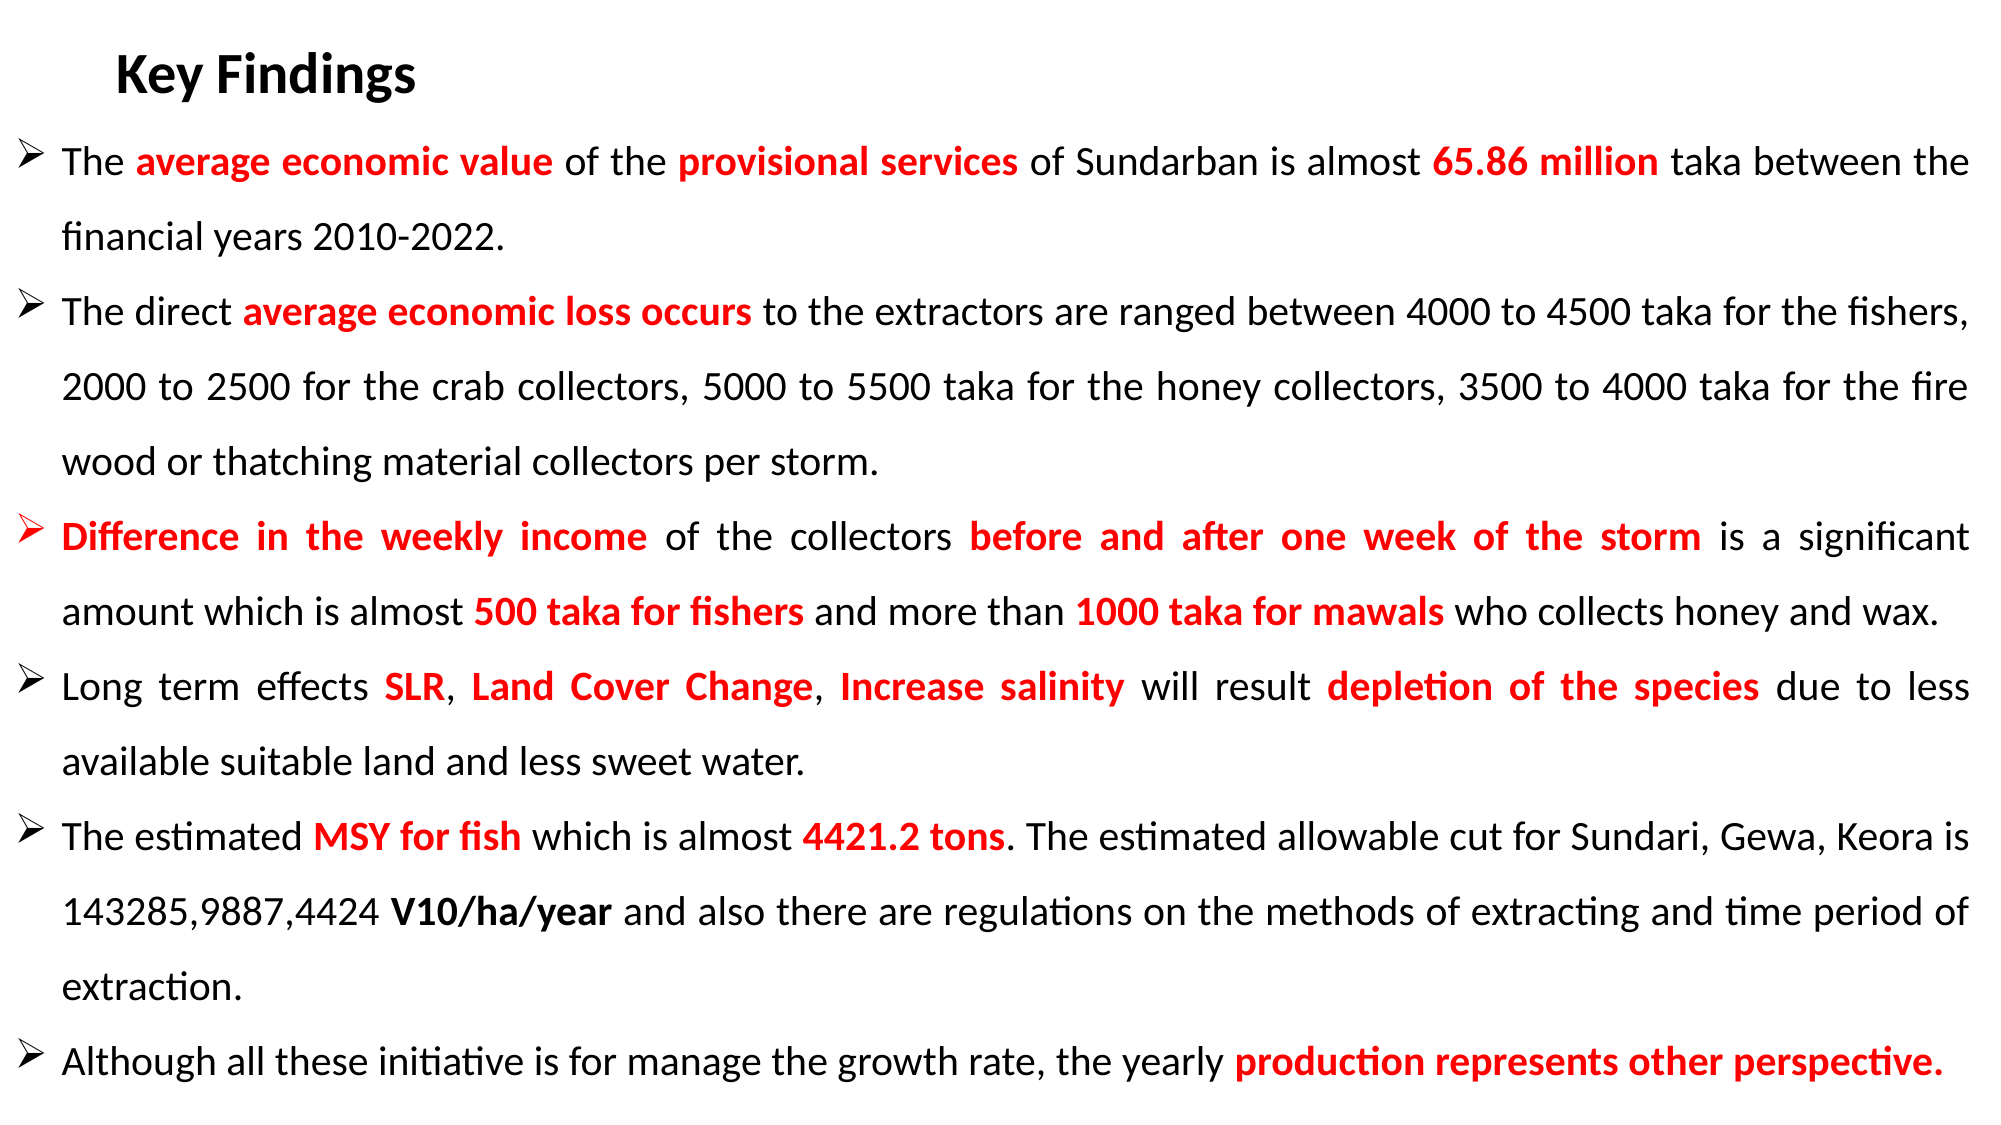

Key Findings

The average economic value of the provisional services of Sundarban is almost 65.86 million taka between the financial years 2010-2022.
The direct average economic loss occurs to the extractors are ranged between 4000 to 4500 taka for the fishers, 2000 to 2500 for the crab collectors, 5000 to 5500 taka for the honey collectors, 3500 to 4000 taka for the fire wood or thatching material collectors per storm.
Difference in the weekly income of the collectors before and after one week of the storm is a significant amount which is almost 500 taka for fishers and more than 1000 taka for mawals who collects honey and wax.
Long term effects SLR, Land Cover Change, Increase salinity will result depletion of the species due to less available suitable land and less sweet water.
The estimated MSY for fish which is almost 4421.2 tons. The estimated allowable cut for Sundari, Gewa, Keora is 143285,9887,4424 V10/ha/year and also there are regulations on the methods of extracting and time period of extraction.
Although all these initiative is for manage the growth rate, the yearly production represents other perspective.